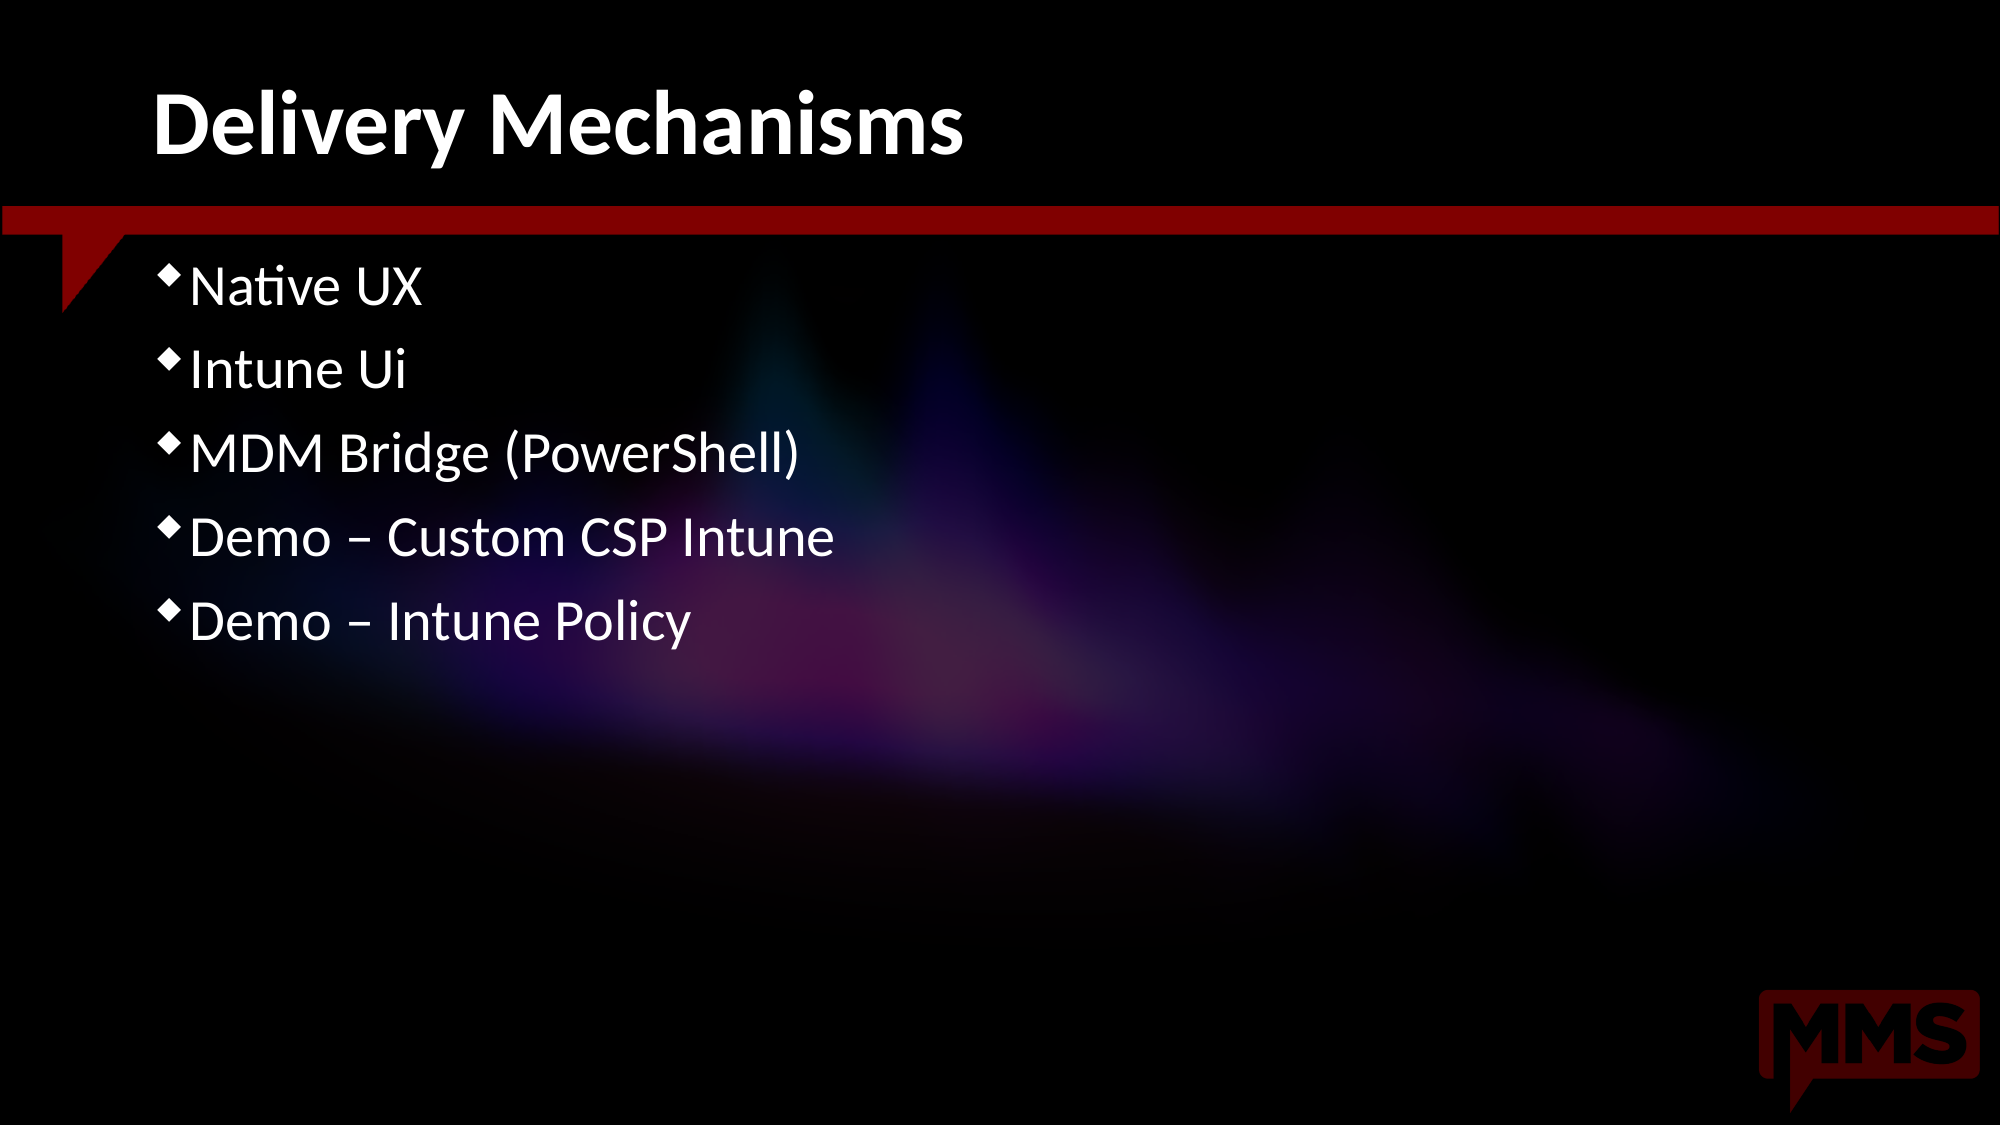

# Delivery Mechanisms
Native UX
Intune Ui
MDM Bridge (PowerShell)
Demo – Custom CSP Intune
Demo – Intune Policy